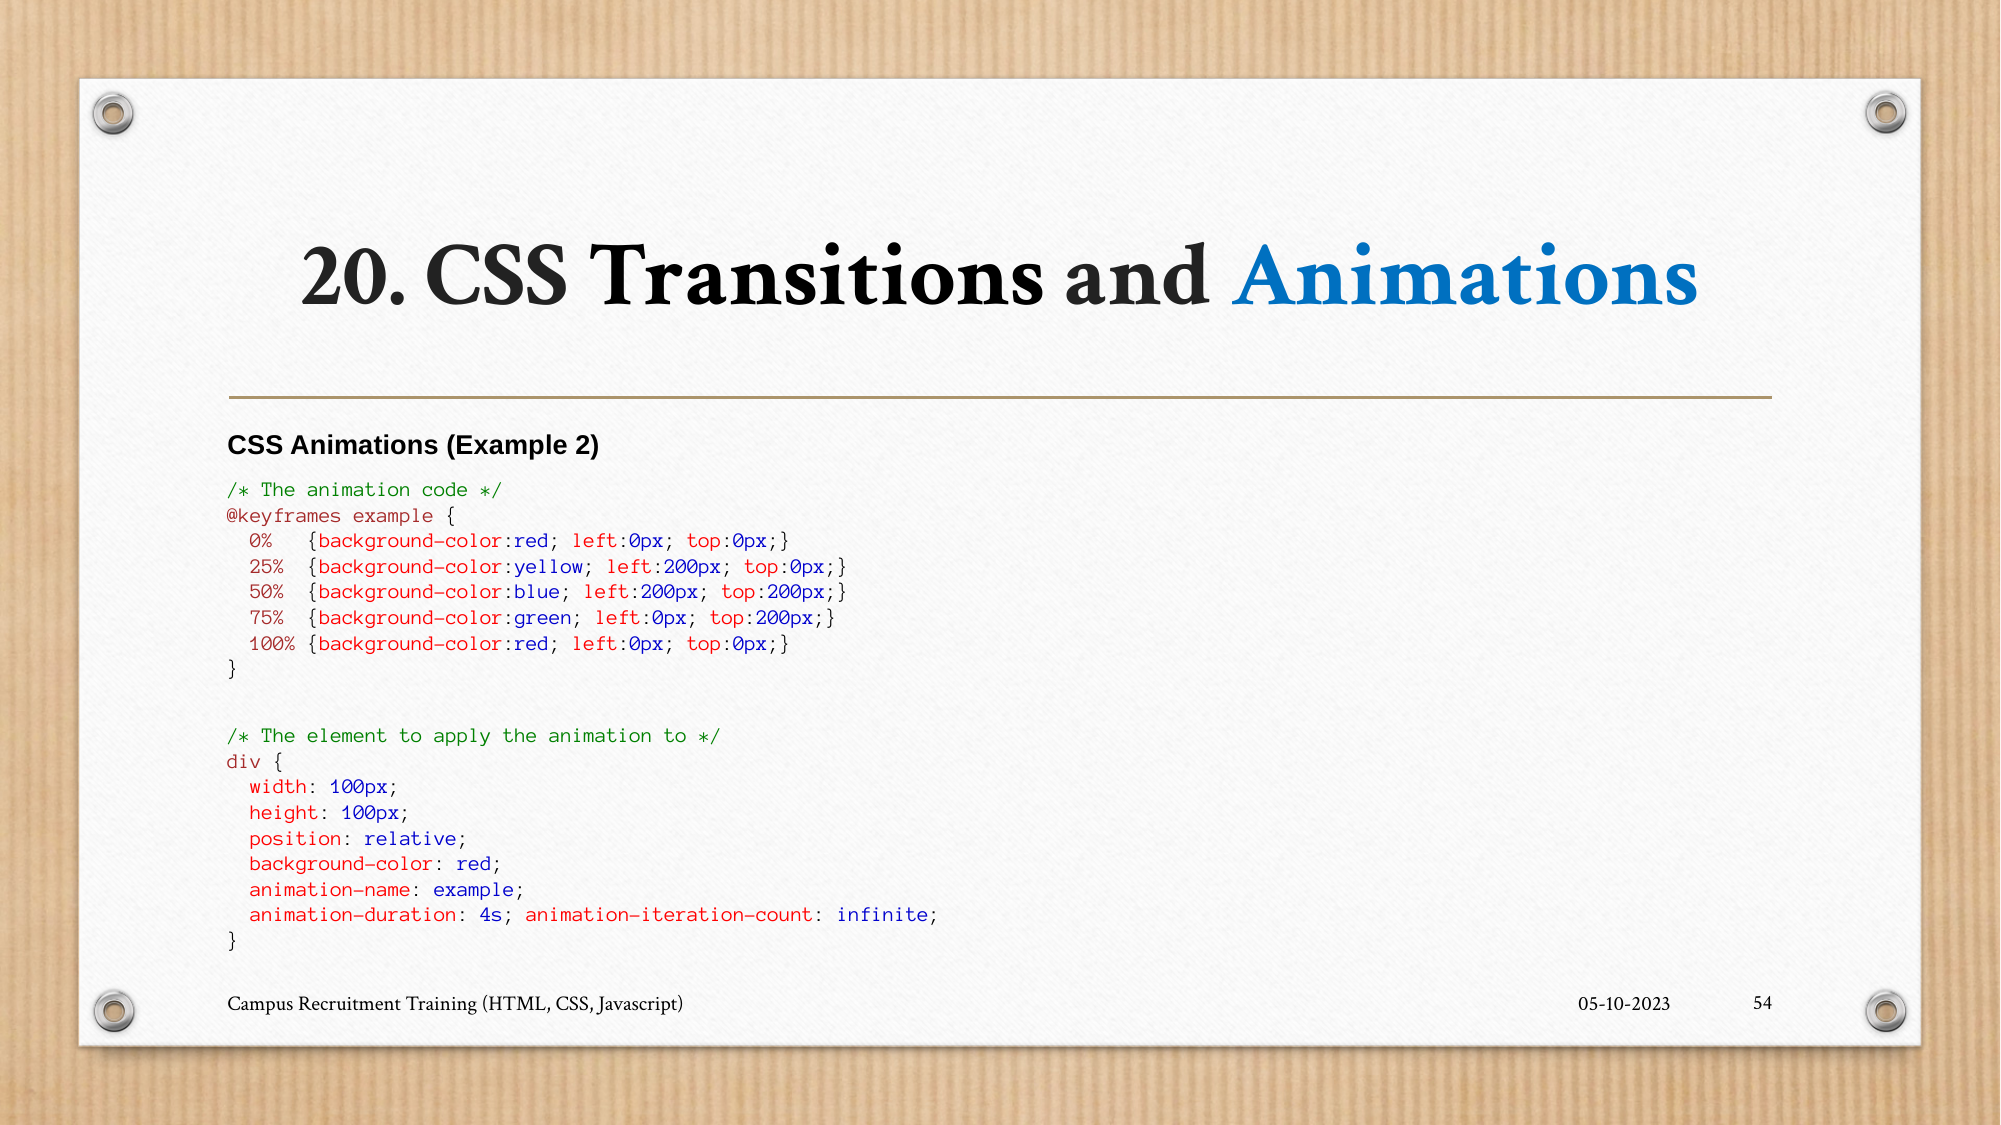

# 20. CSS Transitions and Animations
CSS Animations (Example 2)
/* The animation code */
@keyframes example {
  0%   {background-color:red; left:0px; top:0px;}
  25%  {background-color:yellow; left:200px; top:0px;}
  50%  {background-color:blue; left:200px; top:200px;}
  75%  {background-color:green; left:0px; top:200px;}
  100% {background-color:red; left:0px; top:0px;}
}
/* The element to apply the animation to */
div {
  width: 100px;
  height: 100px;
  position: relative;
  background-color: red;
  animation-name: example;
  animation-duration: 4s; animation-iteration-count: infinite;
}
Campus Recruitment Training (HTML, CSS, Javascript)
05-10-2023
54